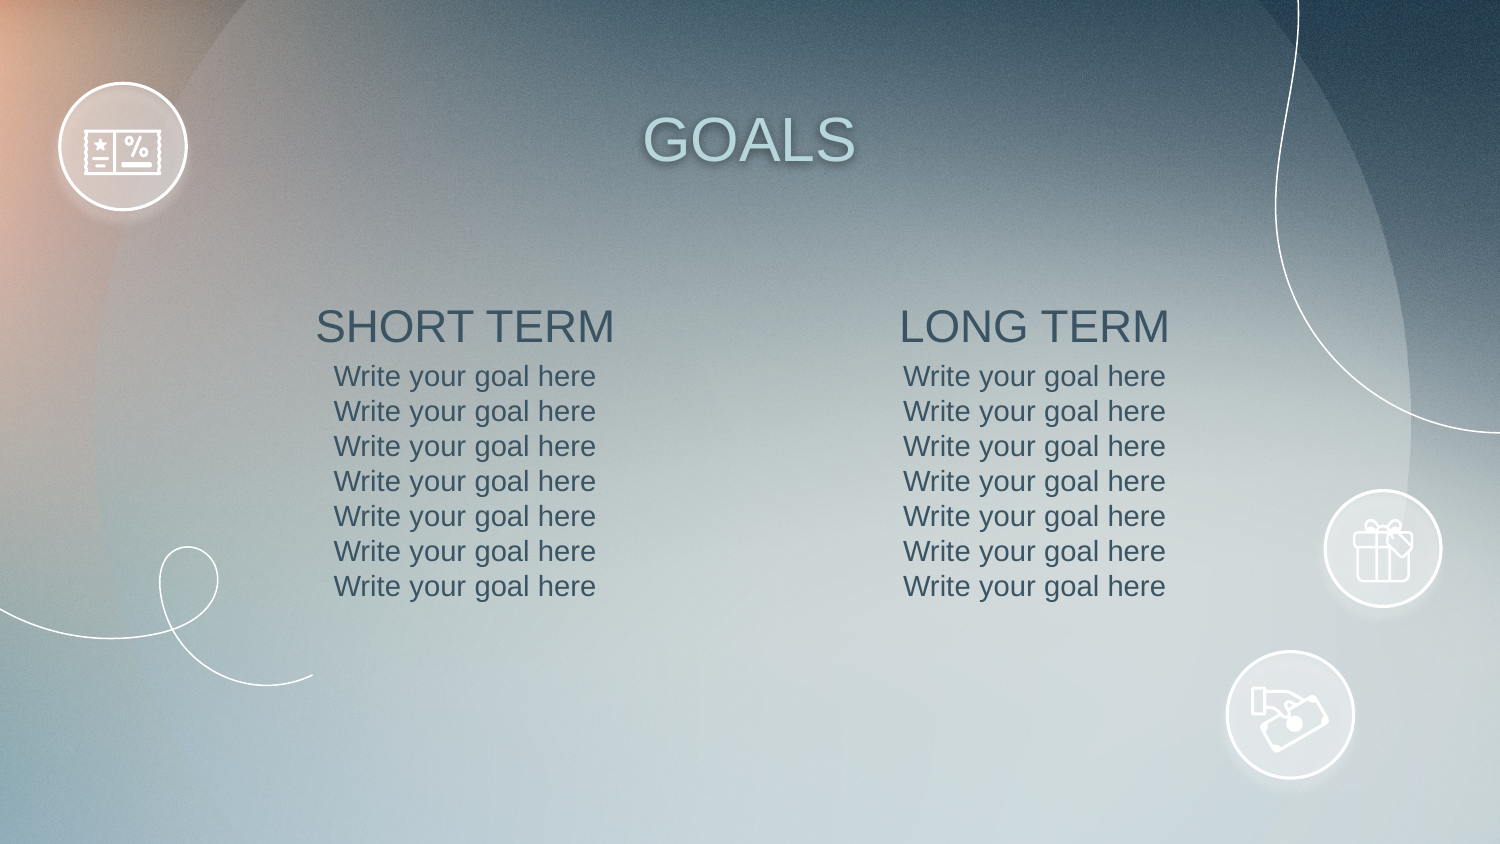

# GOALS

SHORT TERM
LONG TERM
Write your goal here
Write your goal here
Write your goal here
Write your goal here
Write your goal here
Write your goal here
Write your goal here

Write your goal here
Write your goal here
Write your goal here
Write your goal here
Write your goal here
Write your goal here
Write your goal here